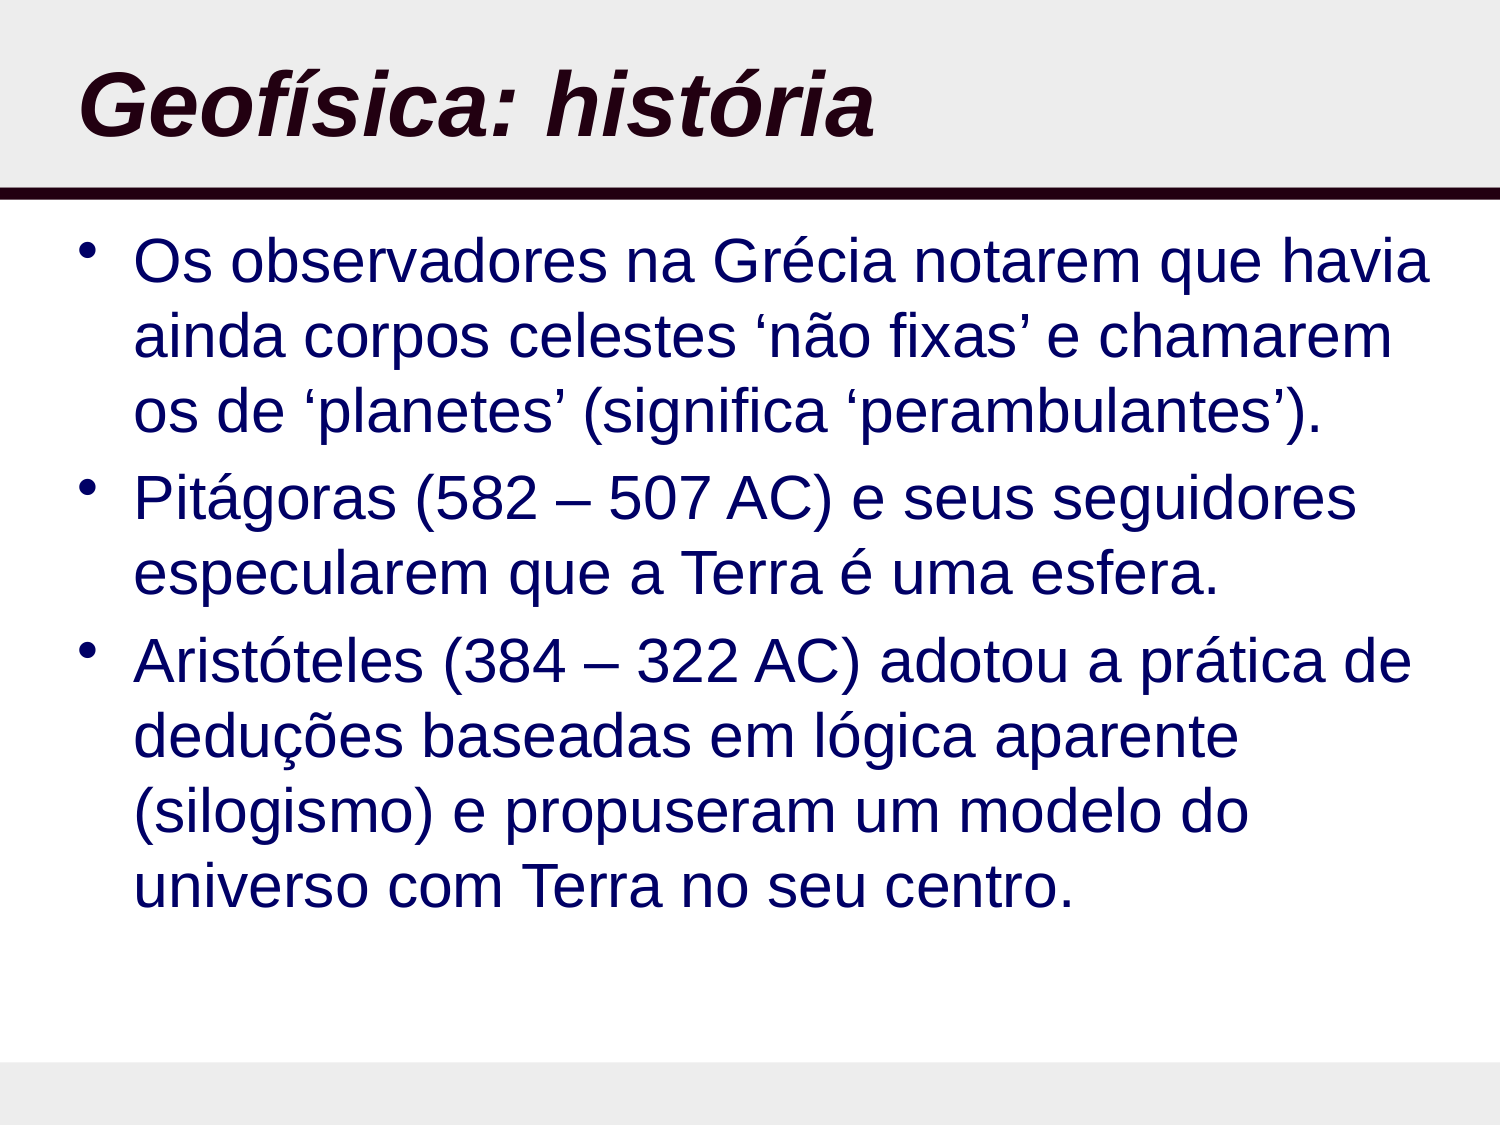

# Geofísica: história
Os observadores na Grécia notarem que havia ainda corpos celestes ‘não fixas’ e chamarem os de ‘planetes’ (significa ‘perambulantes’).
Pitágoras (582 – 507 AC) e seus seguidores especularem que a Terra é uma esfera.
Aristóteles (384 – 322 AC) adotou a prática de deduções baseadas em lógica aparente (silogismo) e propuseram um modelo do universo com Terra no seu centro.